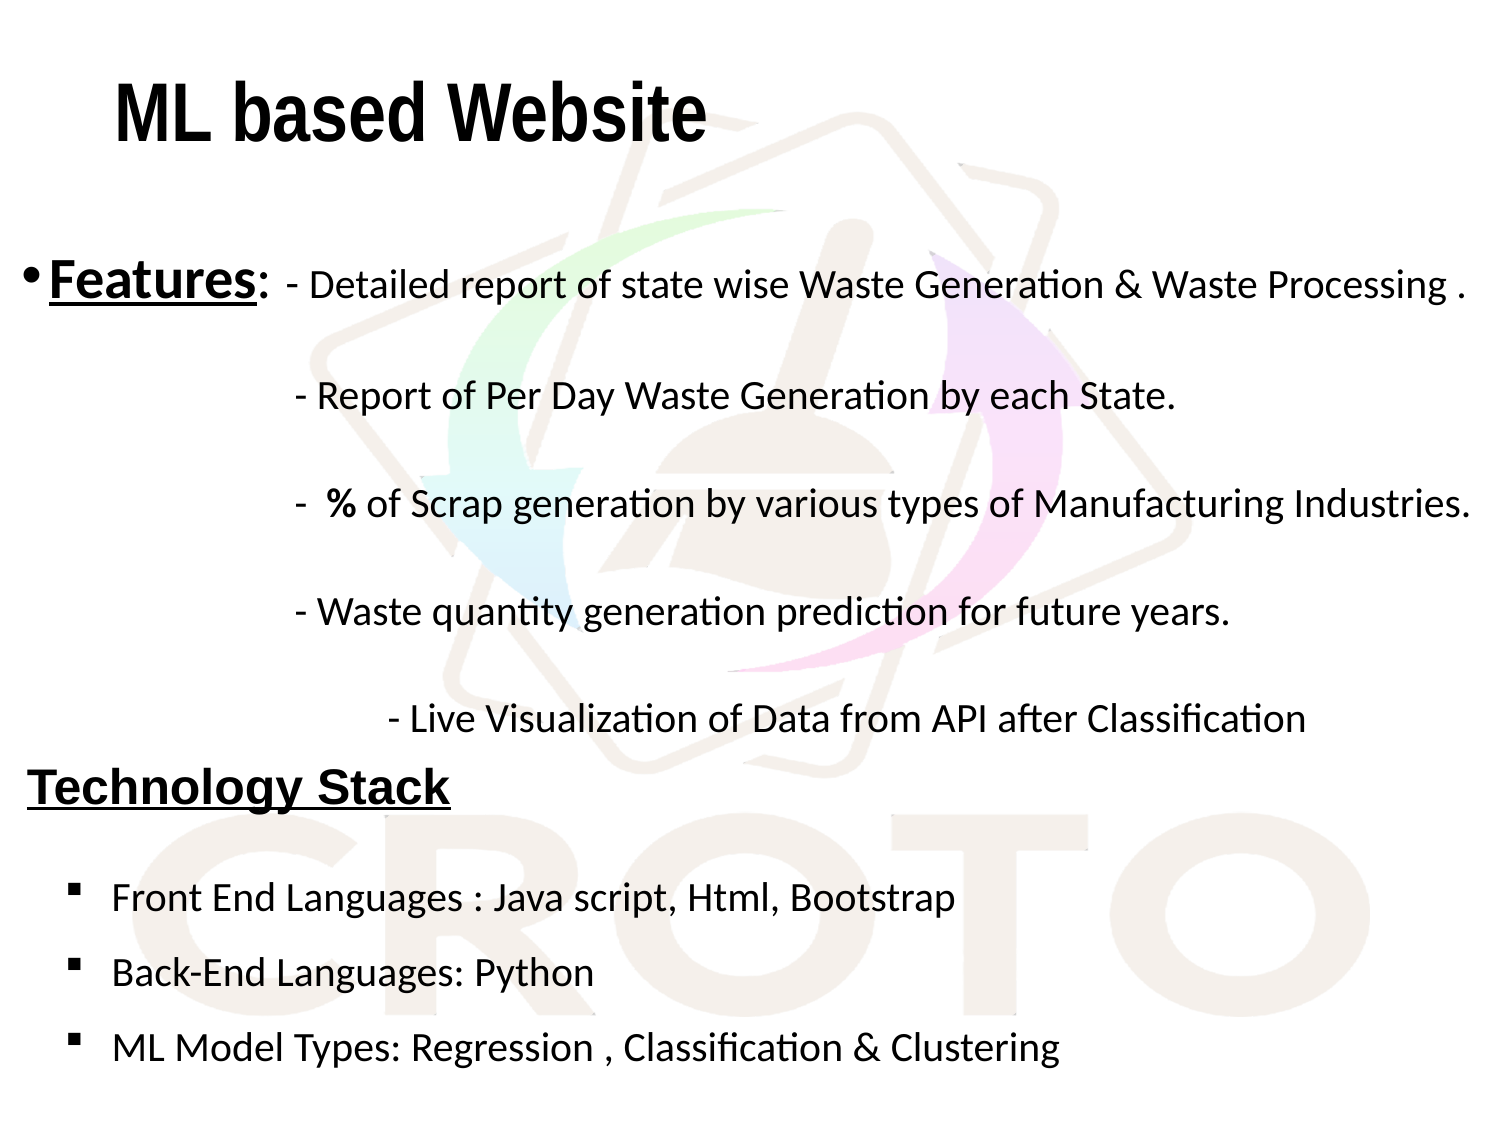

# ML based Website
Features: - Detailed report of state wise Waste Generation & Waste Processing .
           - Report of Per Day Waste Generation by each State.
           -  % of Scrap generation by various types of Manufacturing Industries.
           - Waste quantity generation prediction for future years.
	     - Live Visualization of Data from API after Classification

Technology Stack
Front End Languages : Java script, Html, Bootstrap
Back-End Languages: Python
ML Model Types: Regression , Classification & Clustering